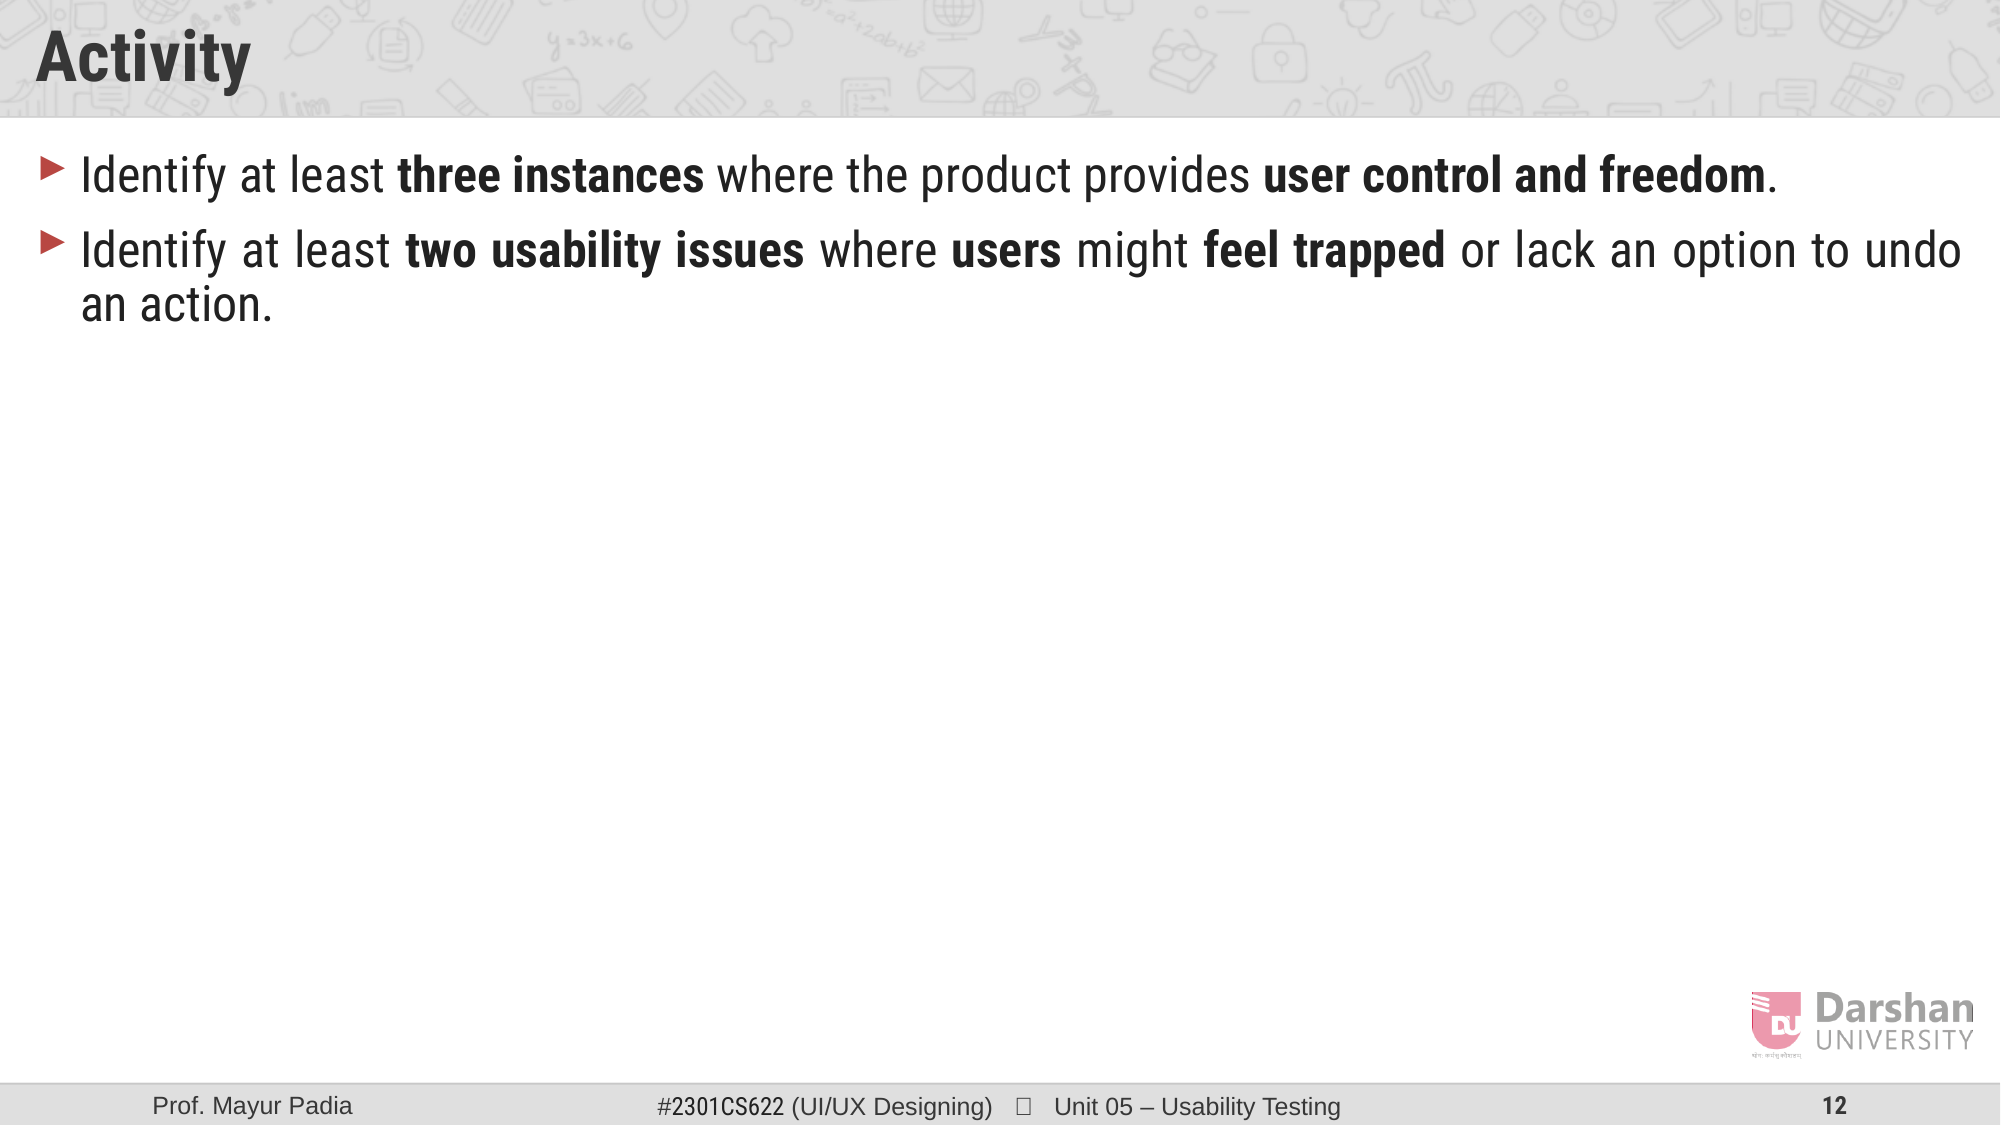

# Activity
Identify at least three instances where the product provides user control and freedom.
Identify at least two usability issues where users might feel trapped or lack an option to undo an action.